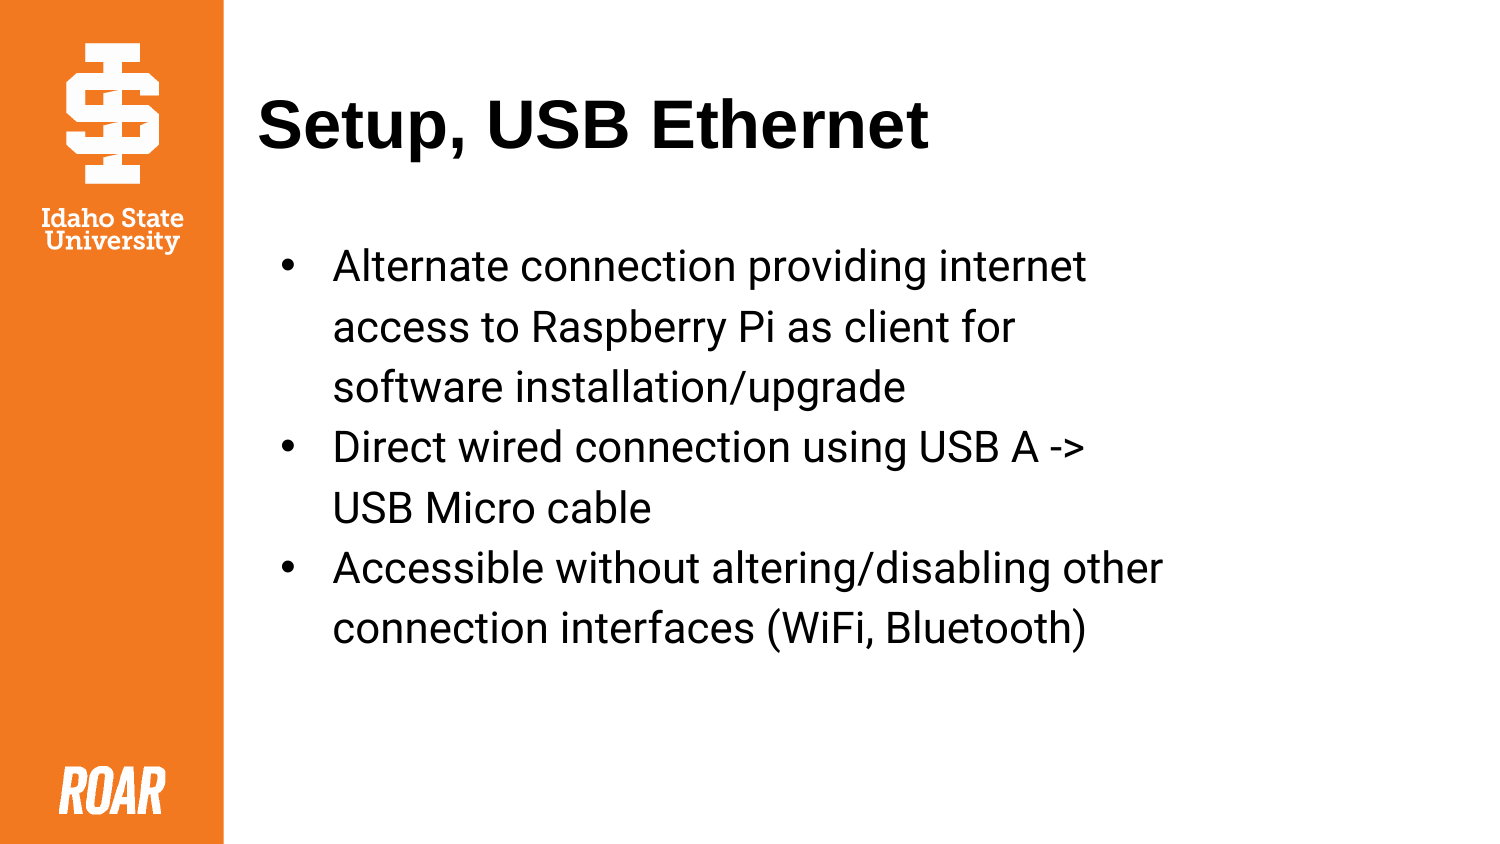

# Setup, USB Ethernet
Alternate connection providing internet access to Raspberry Pi as client for software installation/upgrade
Direct wired connection using USB A -> USB Micro cable
Accessible without altering/disabling other connection interfaces (WiFi, Bluetooth)